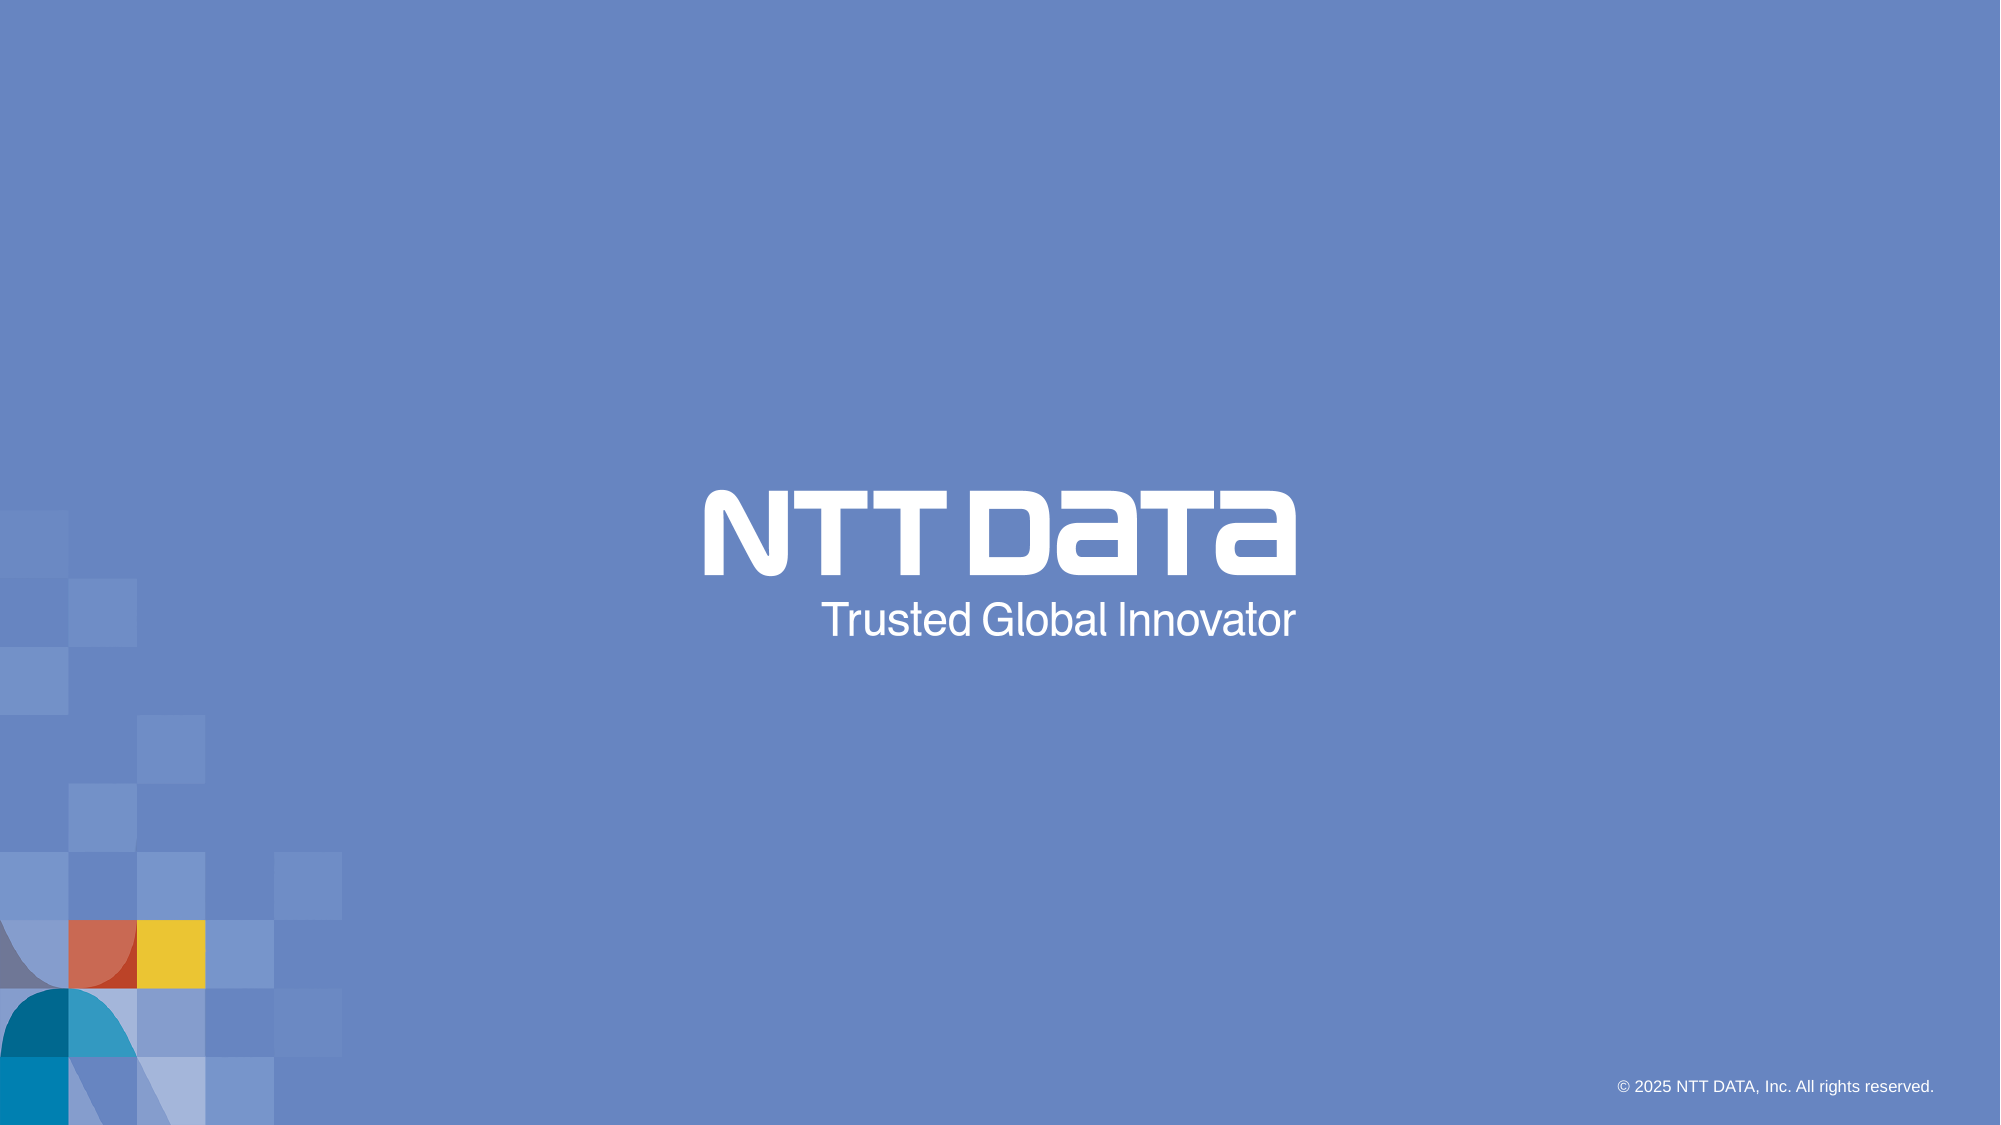

© 2025 NTT DATA, Inc. All rights reserved.